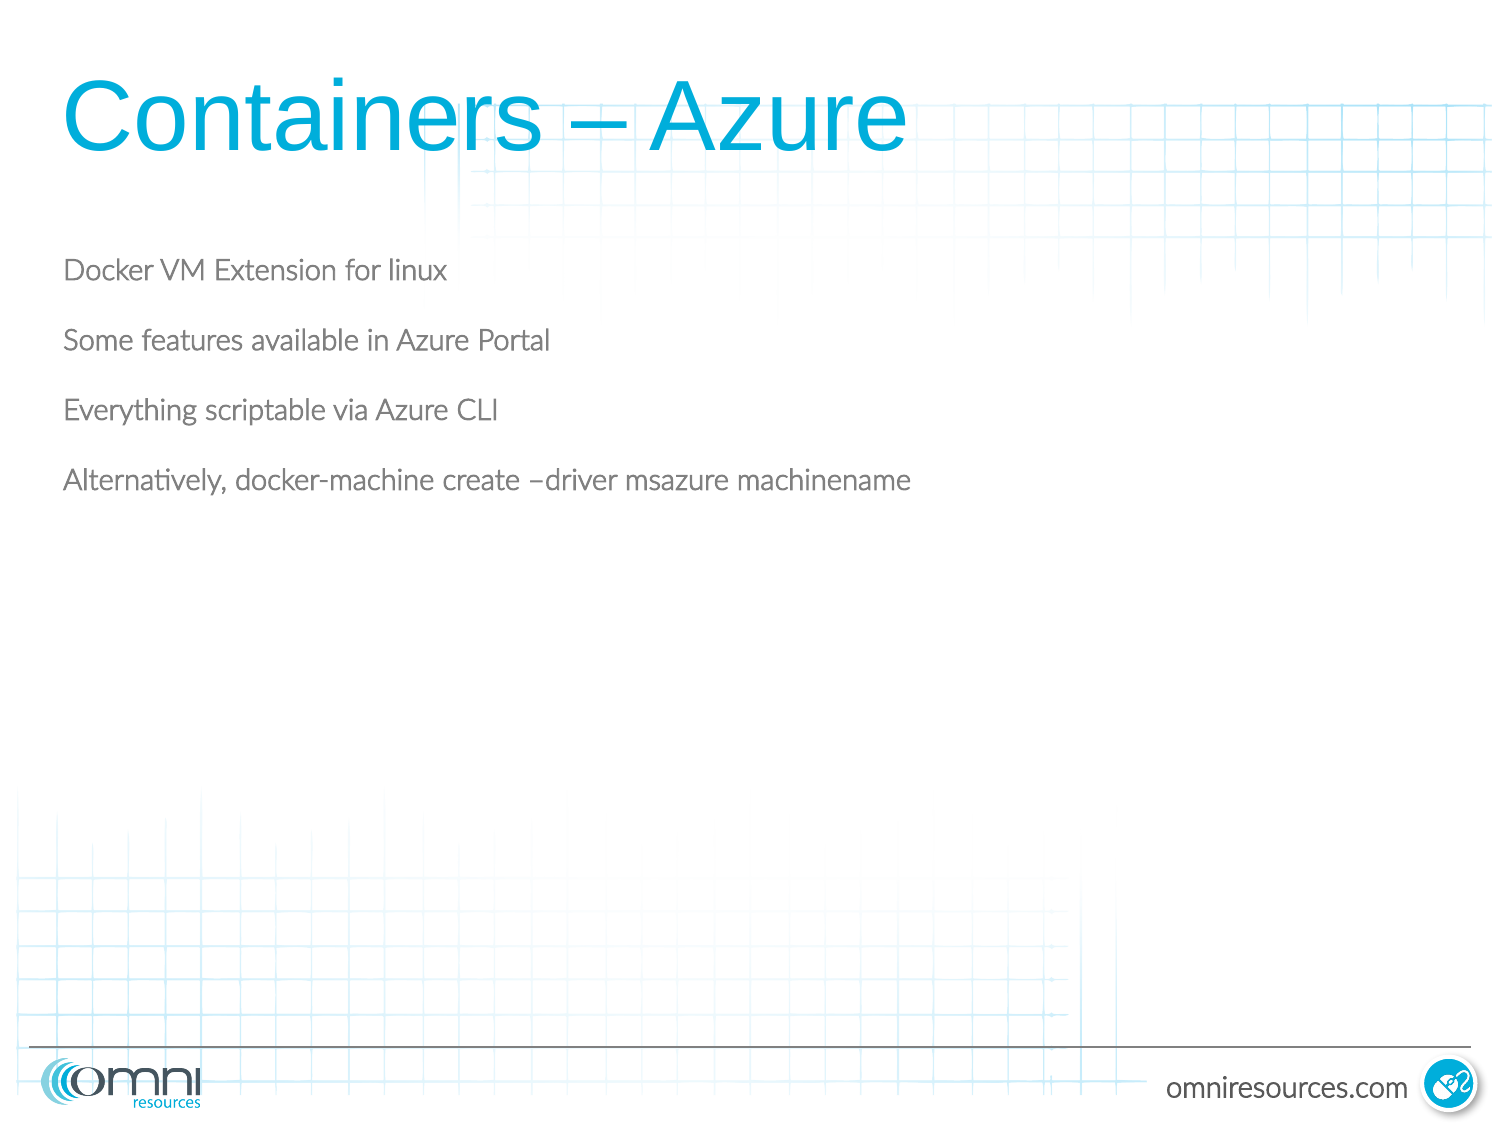

Containers – Azure
Docker VM Extension for linux

Some features available in Azure Portal

Everything scriptable via Azure CLI

Alternatively, docker-machine create –driver msazure machinename